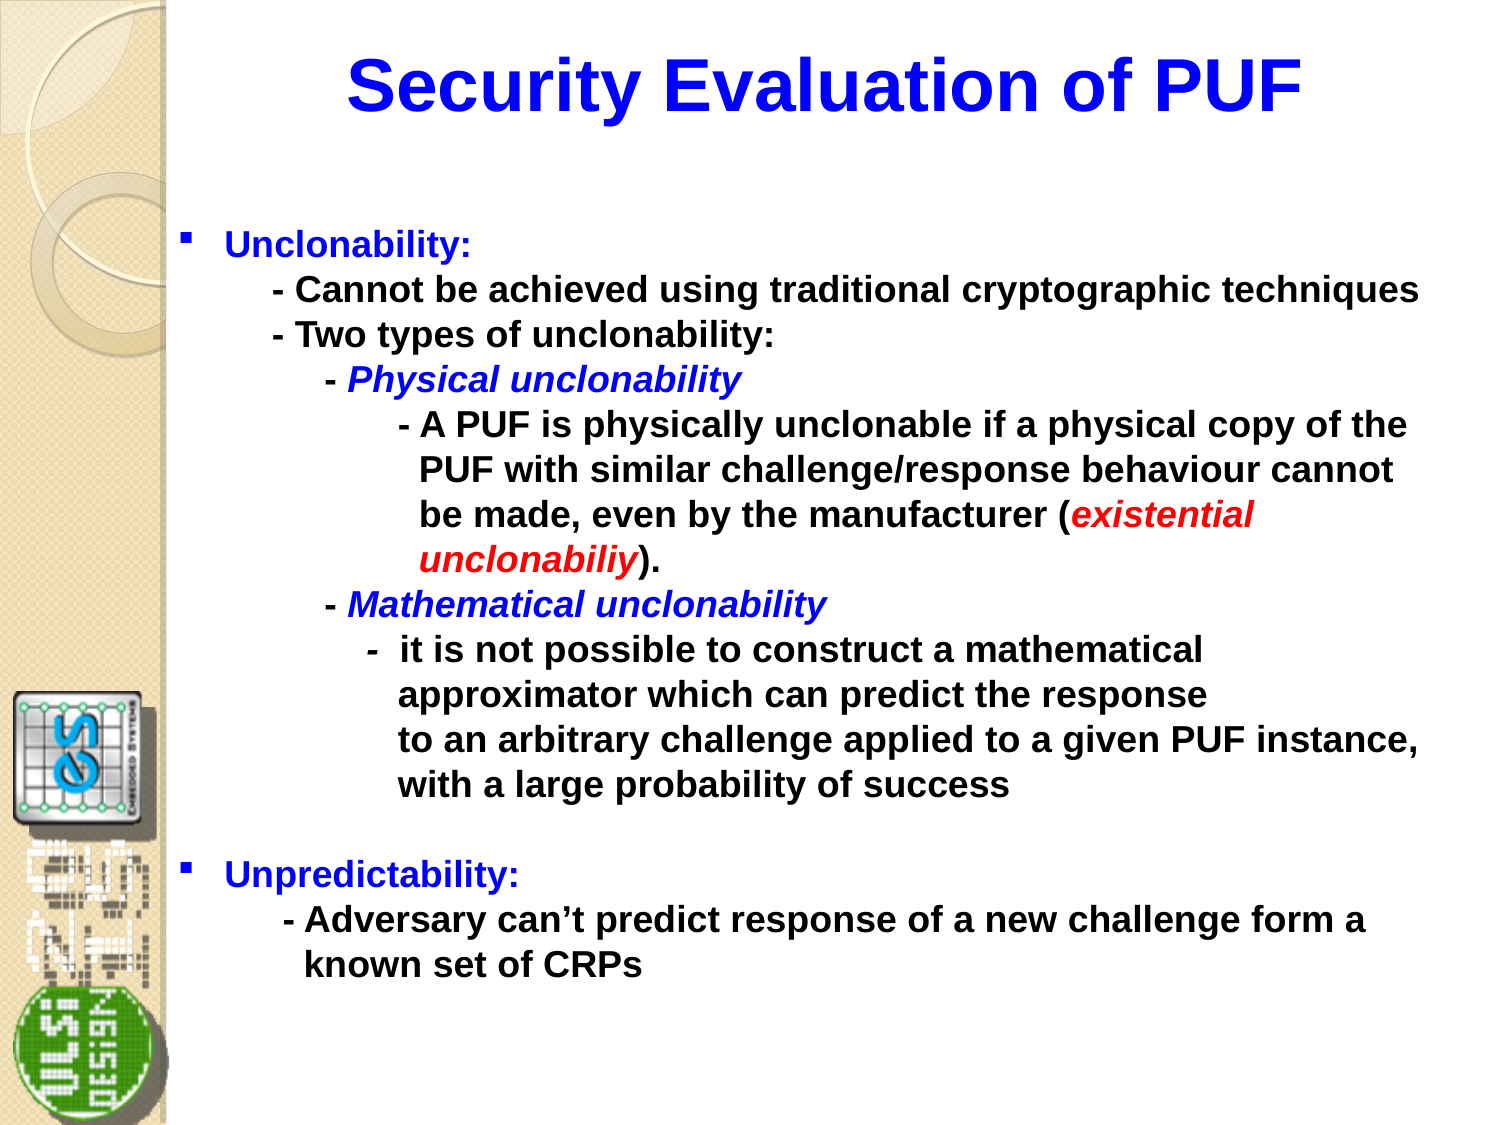

# Security Evaluation of PUF
Unclonability:
         - Cannot be achieved using traditional cryptographic techniques
         - Two types of unclonability:
              - Physical unclonability
                     - A PUF is physically unclonable if a physical copy of the
                       PUF with similar challenge/response behaviour cannot
                       be made, even by the manufacturer (existential
                       unclonabiliy).
              - Mathematical unclonability
                  -  it is not possible to construct a mathematical
                     approximator which can predict the response
                     to an arbitrary challenge applied to a given PUF instance,
                     with a large probability of success

Unpredictability:
          - Adversary can’t predict response of a new challenge form a
            known set of CRPs